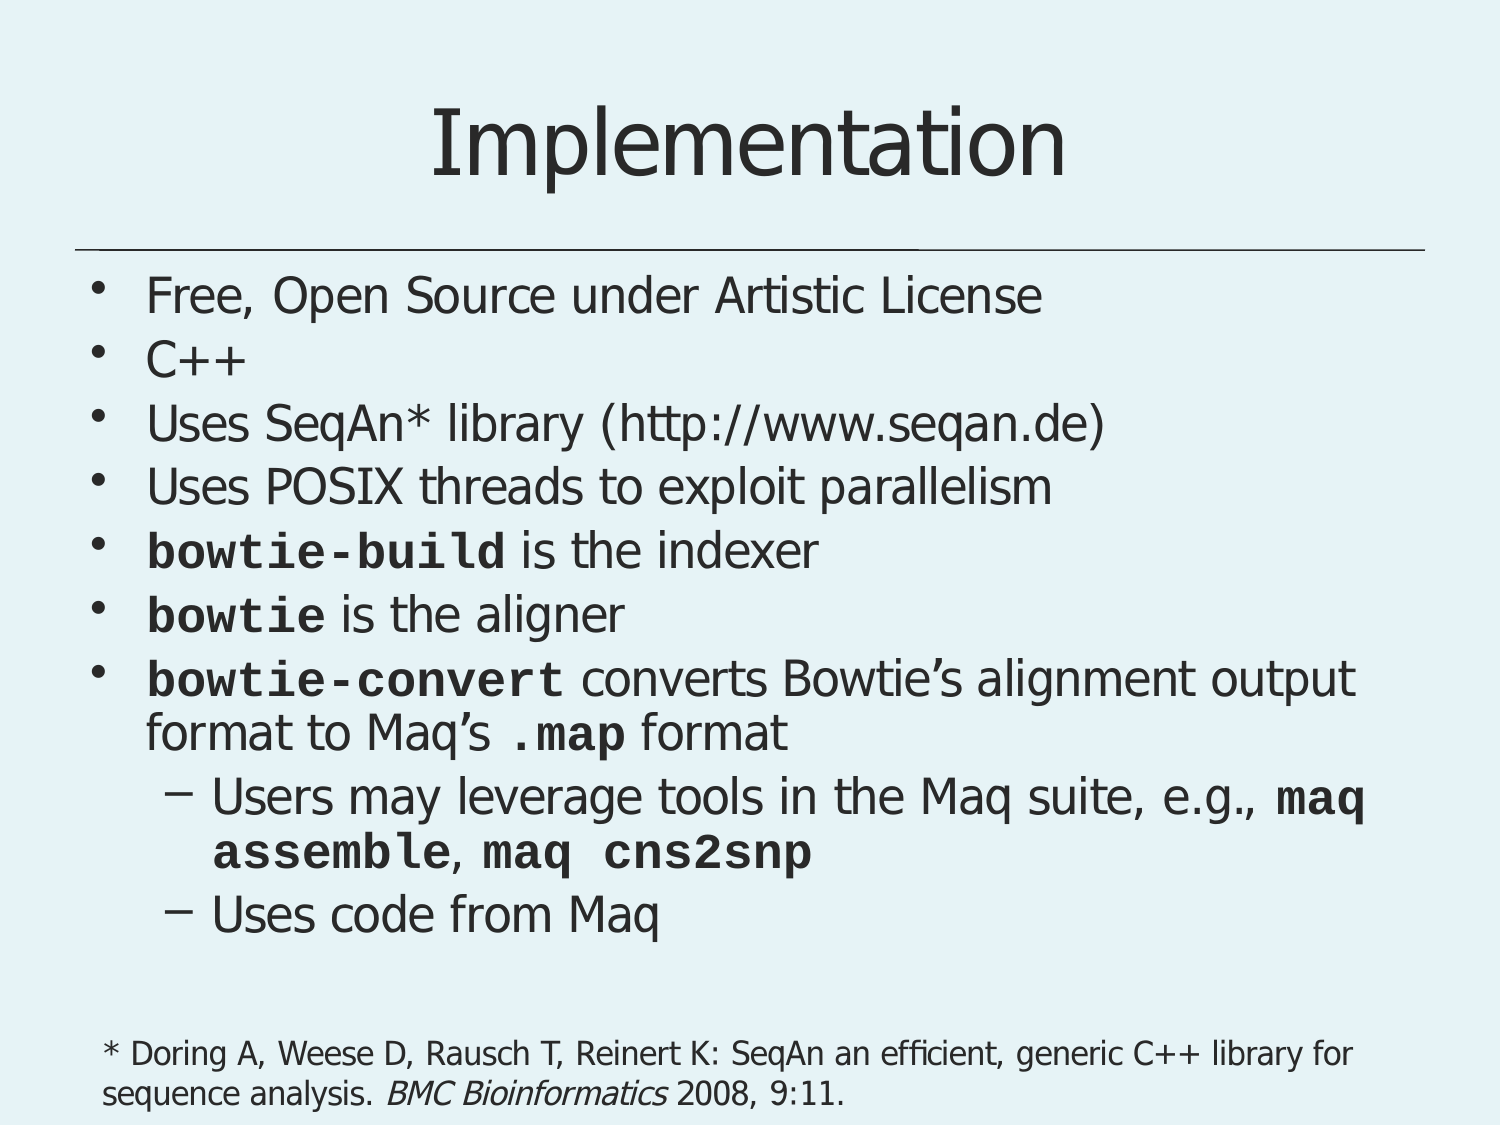

# Implementation
Free, Open Source under Artistic License
C++
Uses SeqAn* library (http://www.seqan.de)
Uses POSIX threads to exploit parallelism
bowtie-build is the indexer
bowtie is the aligner
bowtie-convert converts Bowtie’s alignment output format to Maq’s .map format
Users may leverage tools in the Maq suite, e.g., maq assemble, maq cns2snp
Uses code from Maq
* Doring A, Weese D, Rausch T, Reinert K: SeqAn an efficient, generic C++ library for sequence analysis. BMC Bioinformatics 2008, 9:11.